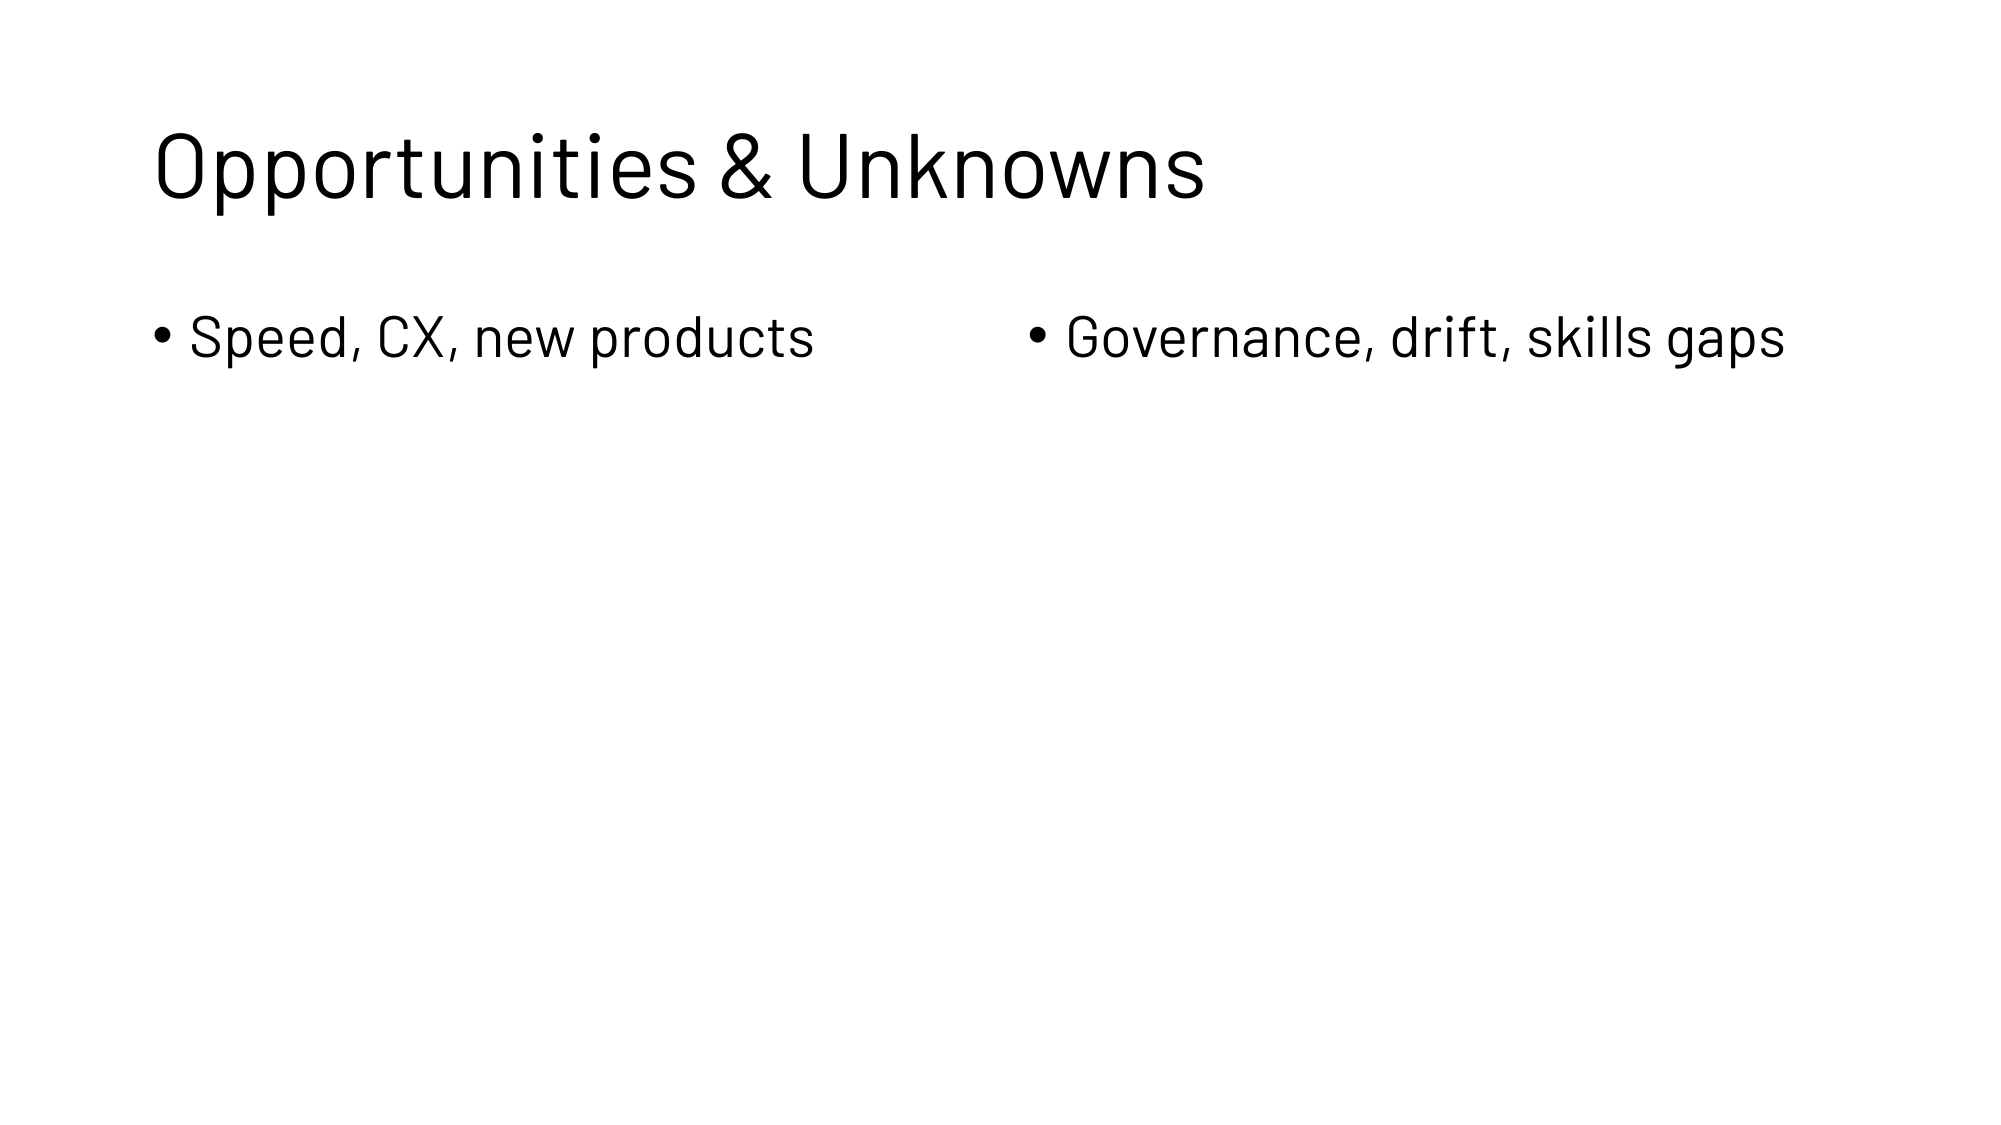

# Opportunities & Unknowns
Speed, CX, new products
Governance, drift, skills gaps